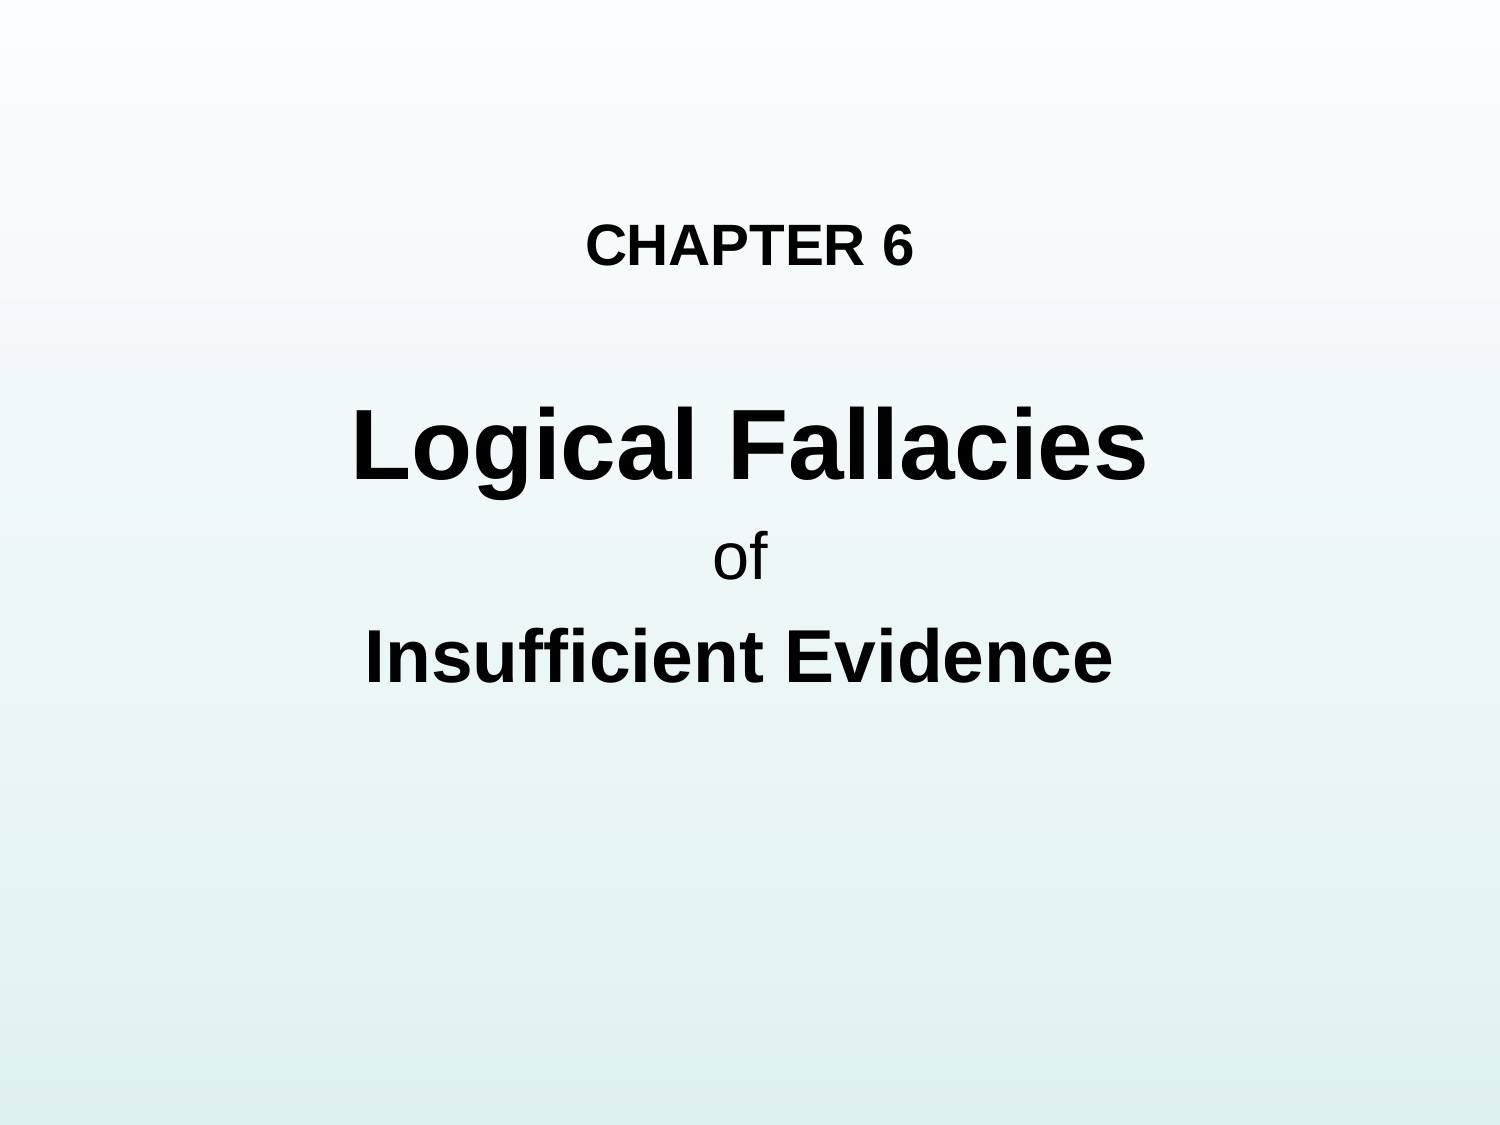

CHAPTER 6

Logical Fallacies
of
Insufficient Evidence